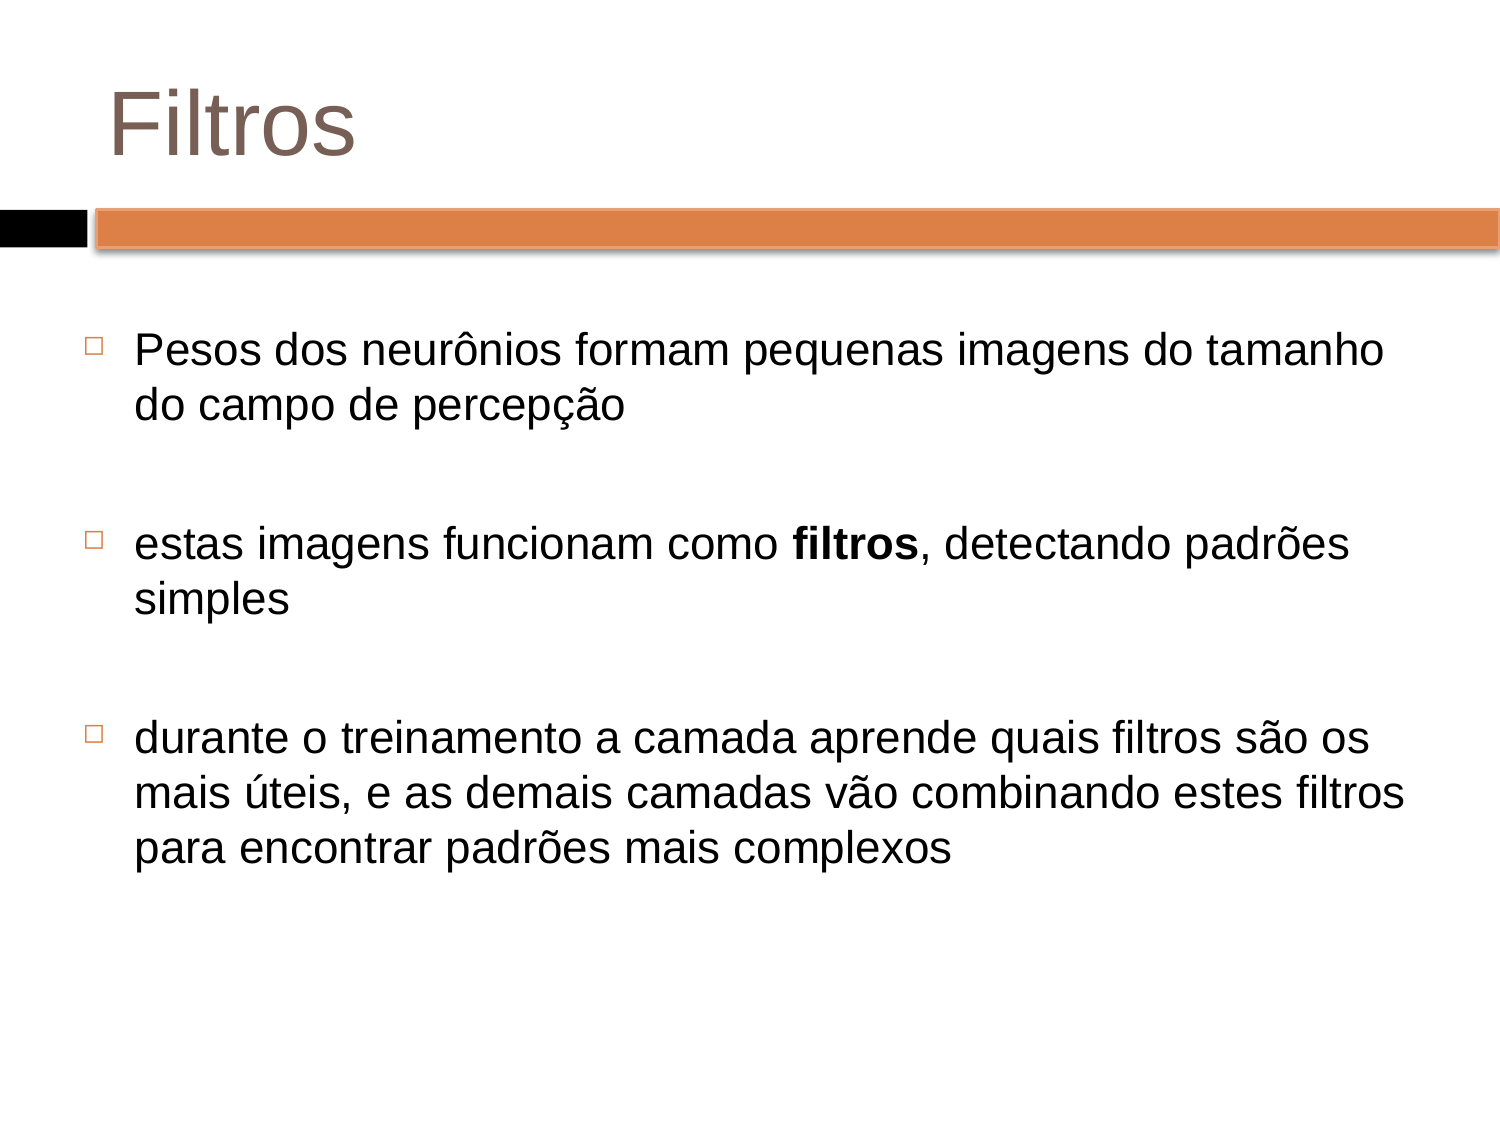

# Filtros
Pesos dos neurônios formam pequenas imagens do tamanho do campo de percepção

estas imagens funcionam como filtros, detectando padrões simples

durante o treinamento a camada aprende quais filtros são os mais úteis, e as demais camadas vão combinando estes filtros para encontrar padrões mais complexos
49